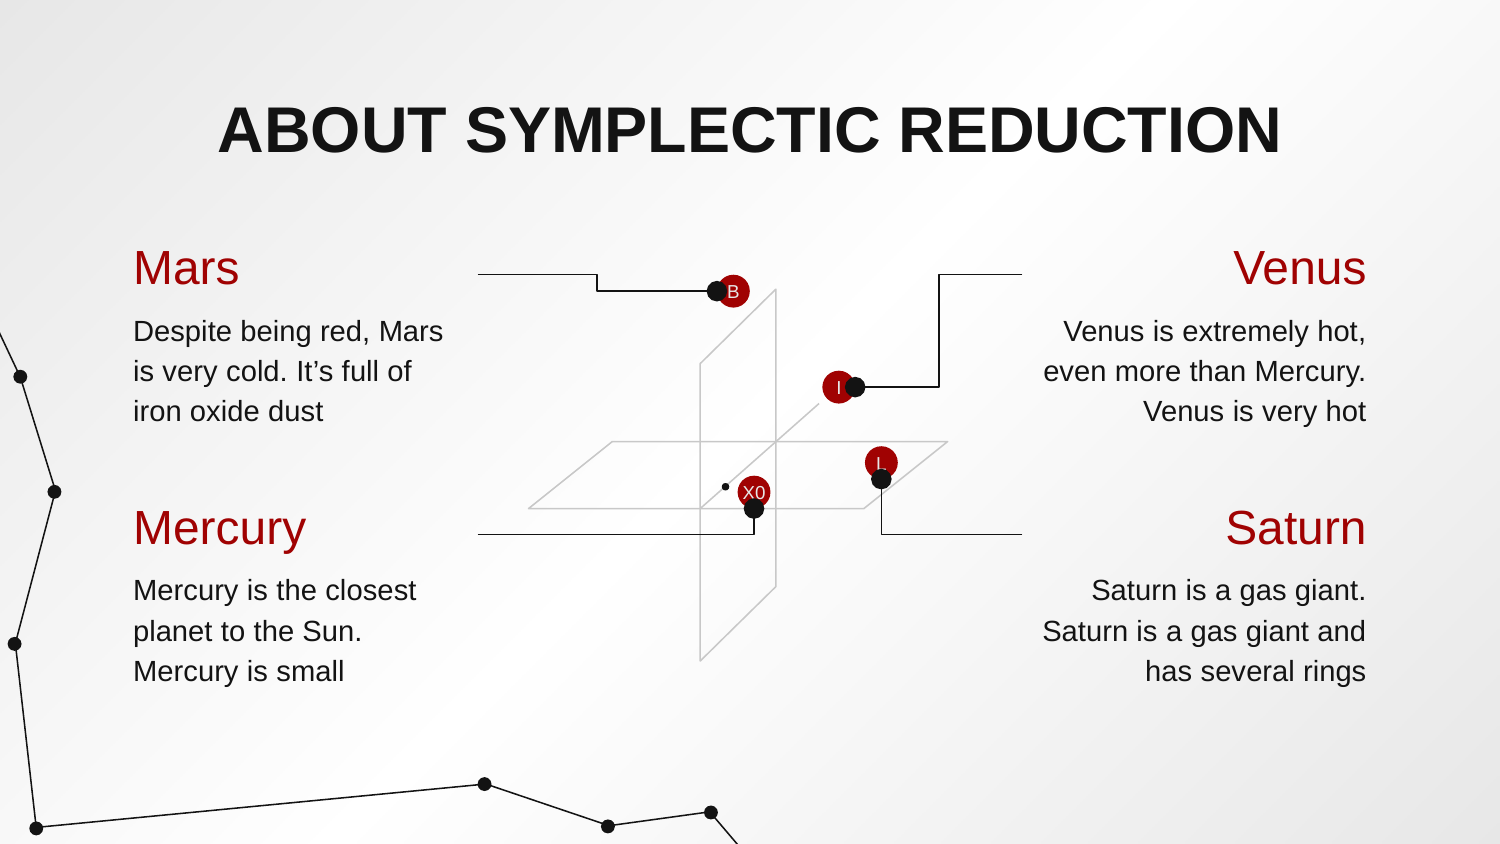

# ABOUT SYMPLECTIC REDUCTION
Mars
Venus
B
I

L
X0

Despite being red, Mars is very cold. It’s full of iron oxide dust
Venus is extremely hot, even more than Mercury. Venus is very hot
Mercury
Saturn
Mercury is the closest planet to the Sun. Mercury is small
Saturn is a gas giant. Saturn is a gas giant and has several rings